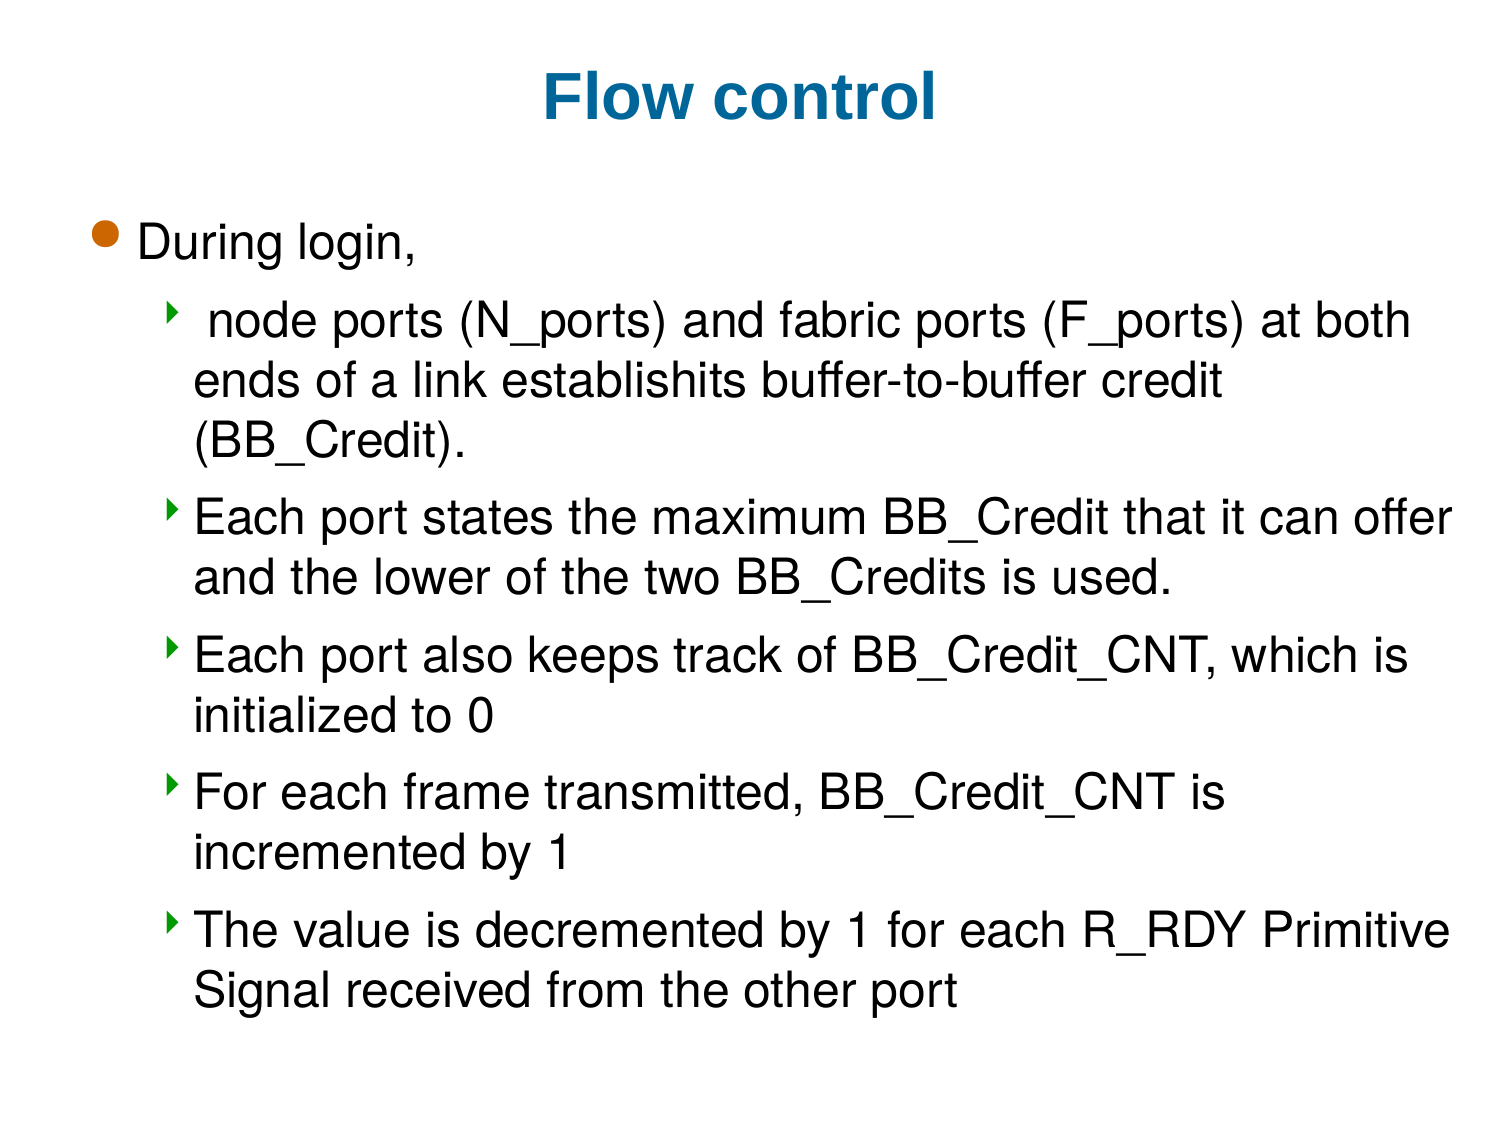

# Flow control
During login,
 node ports (N_ports) and fabric ports (F_ports) at both ends of a link establishits buffer-to-buffer credit (BB_Credit).
Each port states the maximum BB_Credit that it can offer and the lower of the two BB_Credits is used.
Each port also keeps track of BB_Credit_CNT, which is initialized to 0
For each frame transmitted, BB_Credit_CNT is incremented by 1
The value is decremented by 1 for each R_RDY Primitive Signal received from the other port